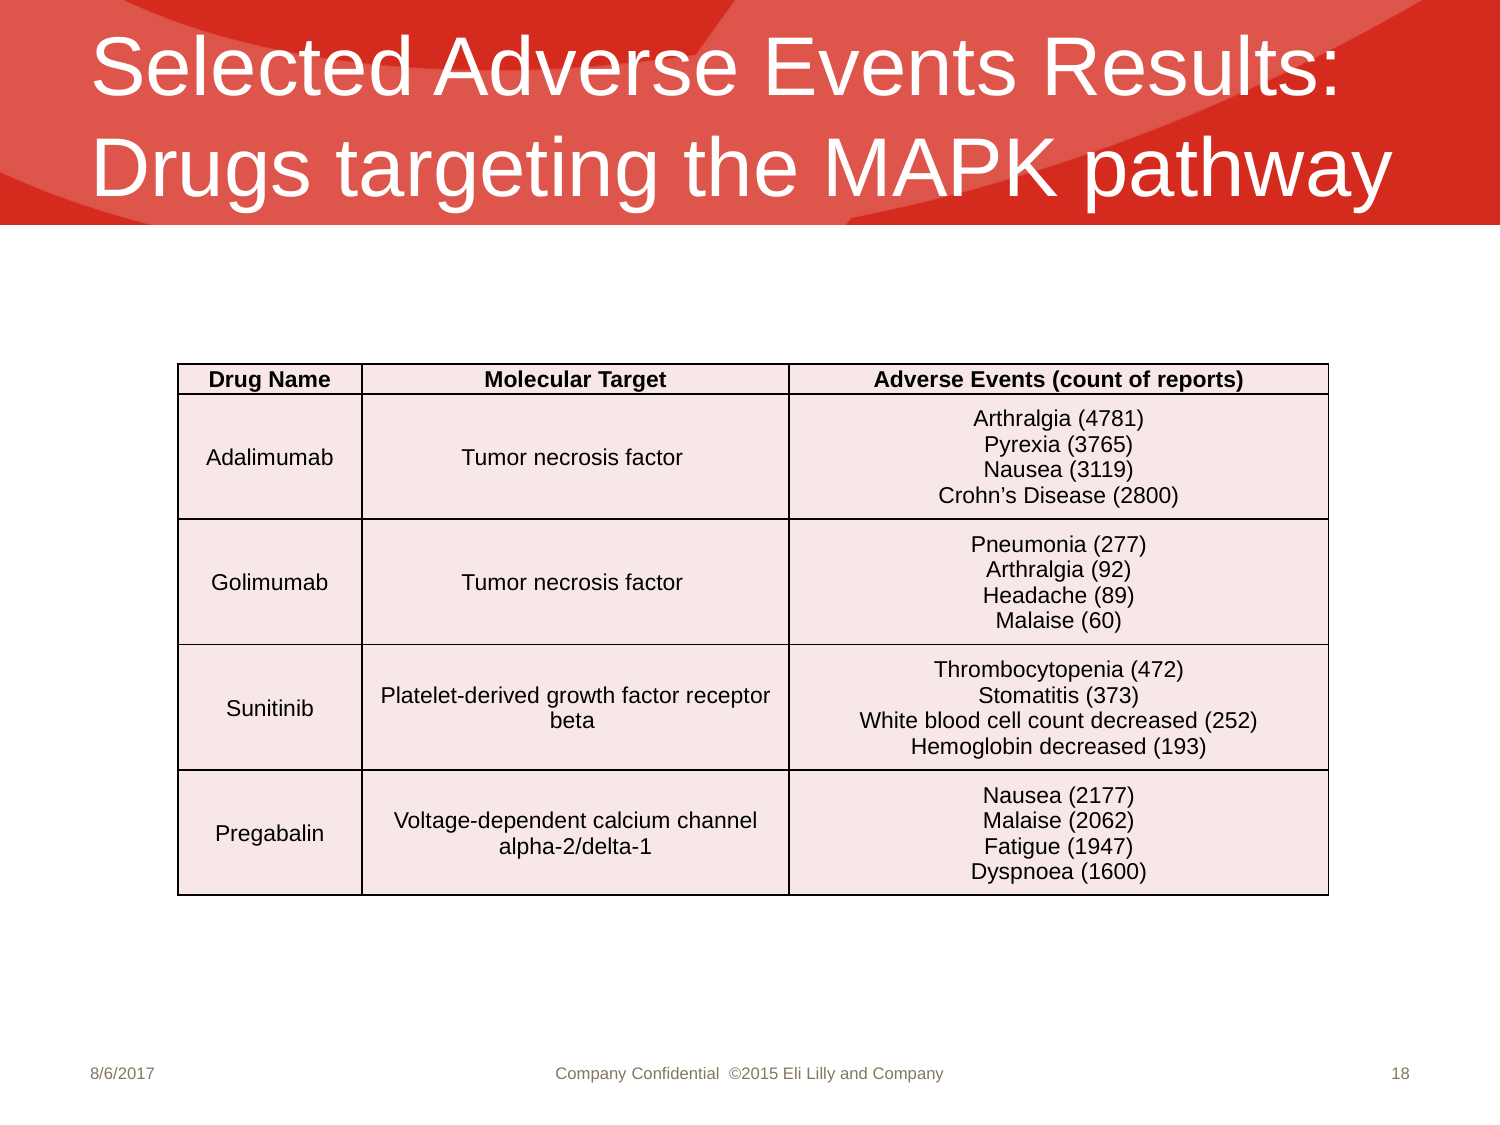

# Selected Adverse Events Results: Drugs targeting the MAPK pathway
| Drug Name | Molecular Target | Adverse Events (count of reports) |
| --- | --- | --- |
| Adalimumab | Tumor necrosis factor | Arthralgia (4781) Pyrexia (3765) Nausea (3119) Crohn’s Disease (2800) |
| Golimumab | Tumor necrosis factor | Pneumonia (277) Arthralgia (92) Headache (89) Malaise (60) |
| Sunitinib | Platelet-derived growth factor receptor beta | Thrombocytopenia (472) Stomatitis (373) White blood cell count decreased (252) Hemoglobin decreased (193) |
| Pregabalin | Voltage-dependent calcium channel alpha-2/delta-1 | Nausea (2177) Malaise (2062) Fatigue (1947) Dyspnoea (1600) |
8/6/2017
Company Confidential  ©2015 Eli Lilly and Company
18